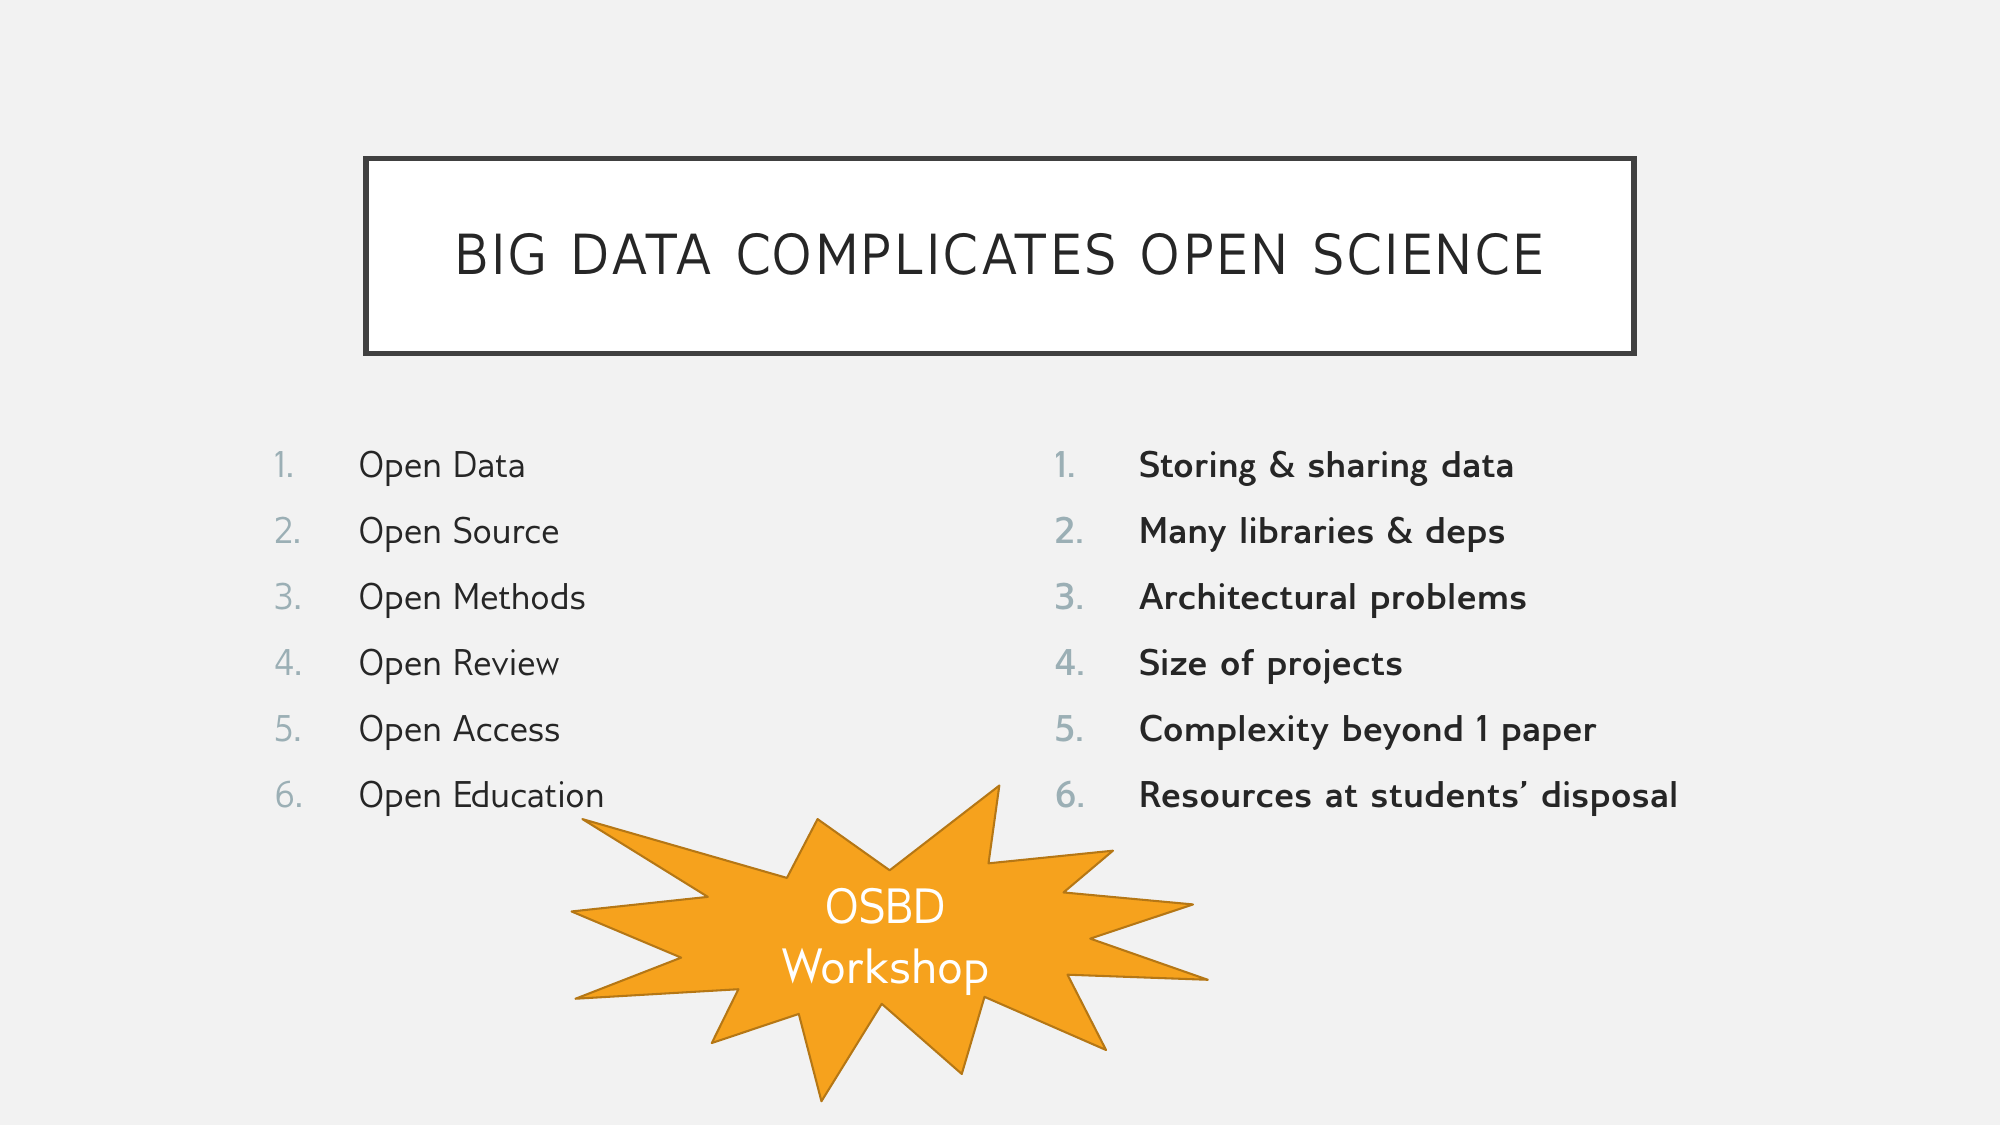

# Big Data complicates Open Science
Open Data
Open Source
Open Methods
Open Review
Open Access
Open Education
Storing & sharing data
Many libraries & deps
Architectural problems
Size of projects
Complexity beyond 1 paper
Resources at students’ disposal
OSBD Workshop